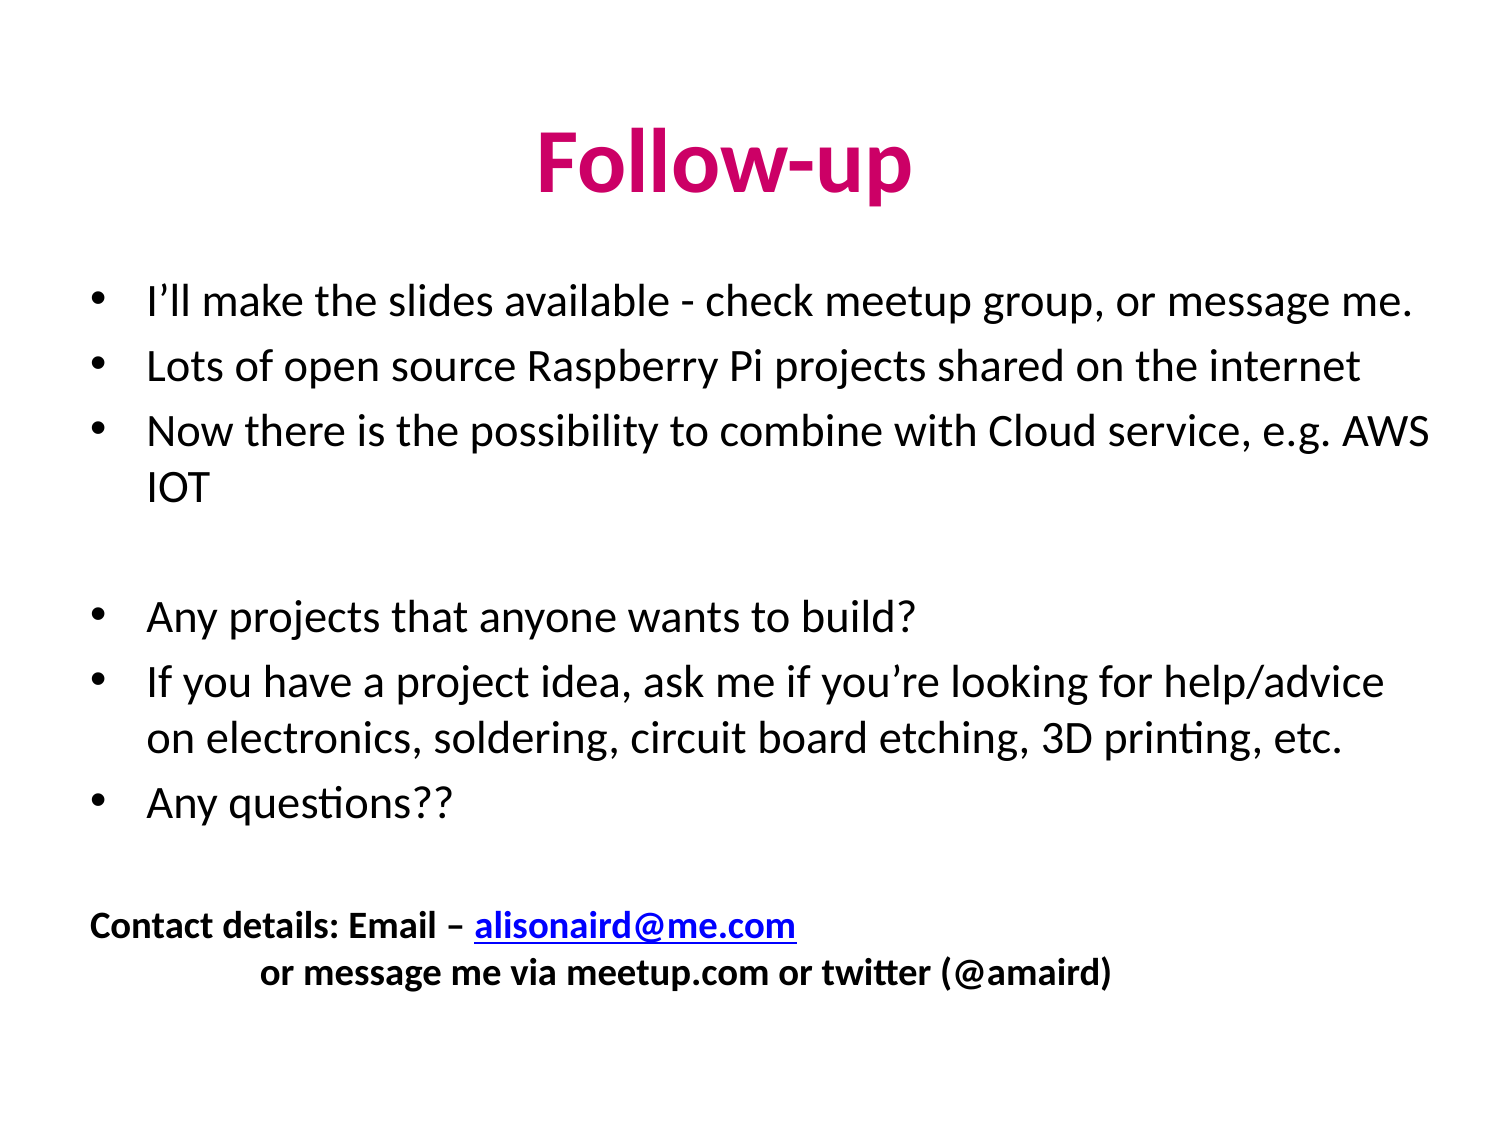

Follow-up
I’ll make the slides available - check meetup group, or message me.
Lots of open source Raspberry Pi projects shared on the internet
Now there is the possibility to combine with Cloud service, e.g. AWS IOT

Any projects that anyone wants to build?
If you have a project idea, ask me if you’re looking for help/advice on electronics, soldering, circuit board etching, 3D printing, etc.
Any questions??

Contact details: Email – alisonaird@me.com                                                                                      or message me via meetup.com or twitter (@amaird)